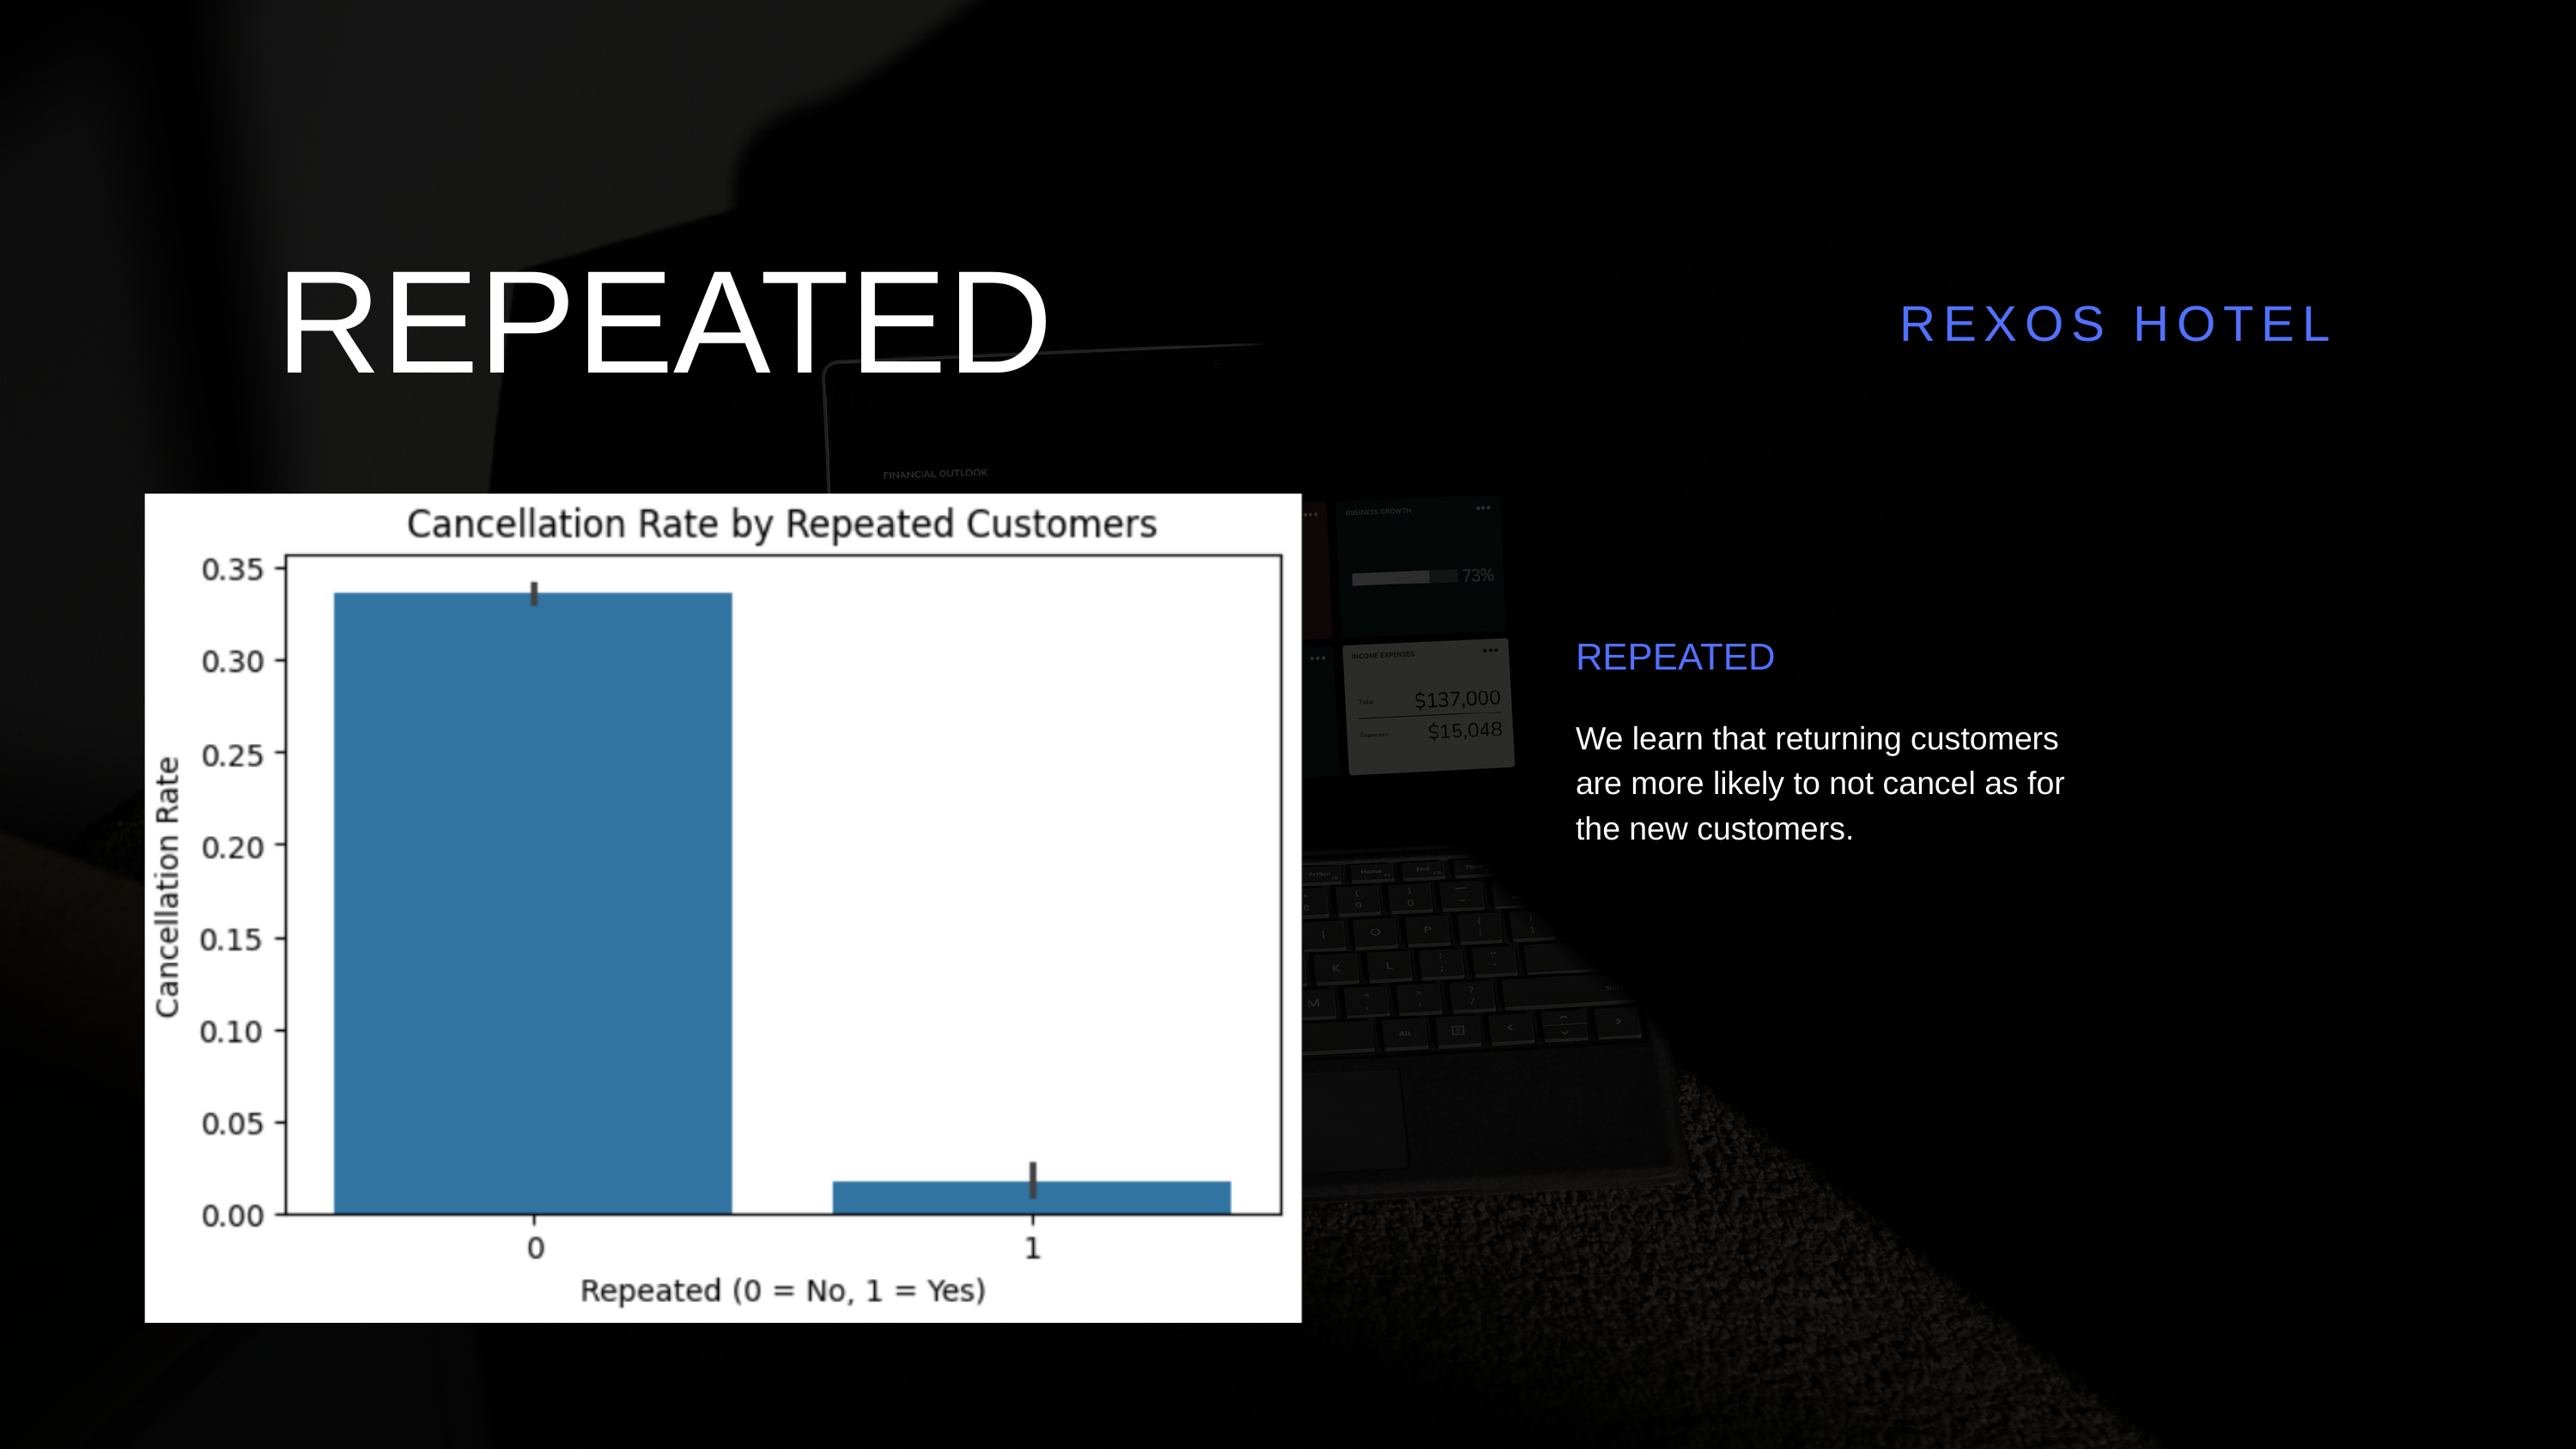

REPEATED
REXOS HOTEL

REPEATED
We learn that returning customers are more likely to not cancel as for the new customers.